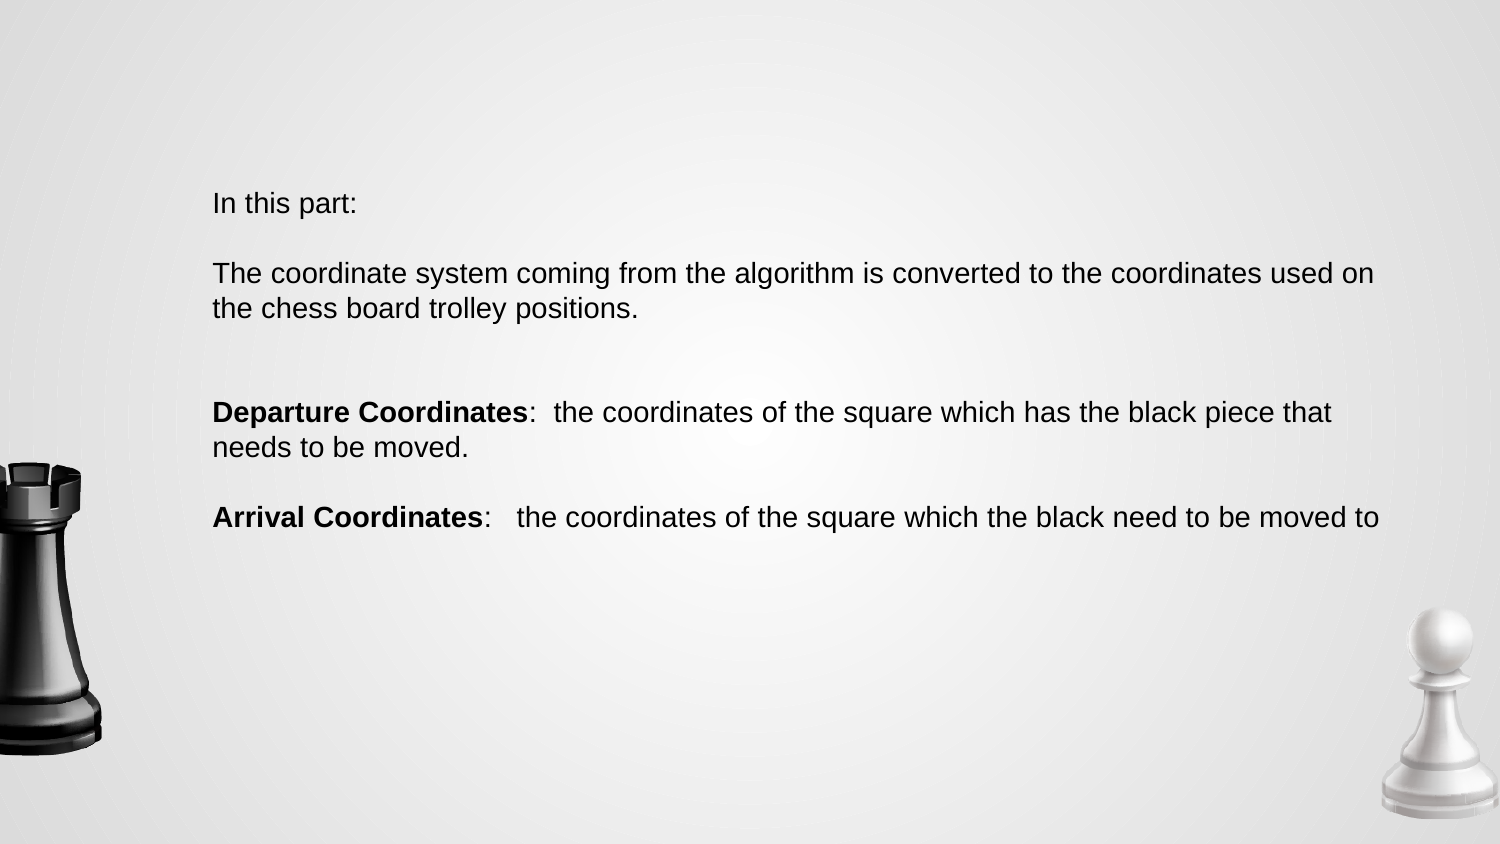

In this part:

The coordinate system coming from the algorithm is converted to the coordinates used on the chess board trolley positions.

Departure Coordinates:  the coordinates of the square which has the black piece that needs to be moved.

Arrival Coordinates:   the coordinates of the square which the black need to be moved to